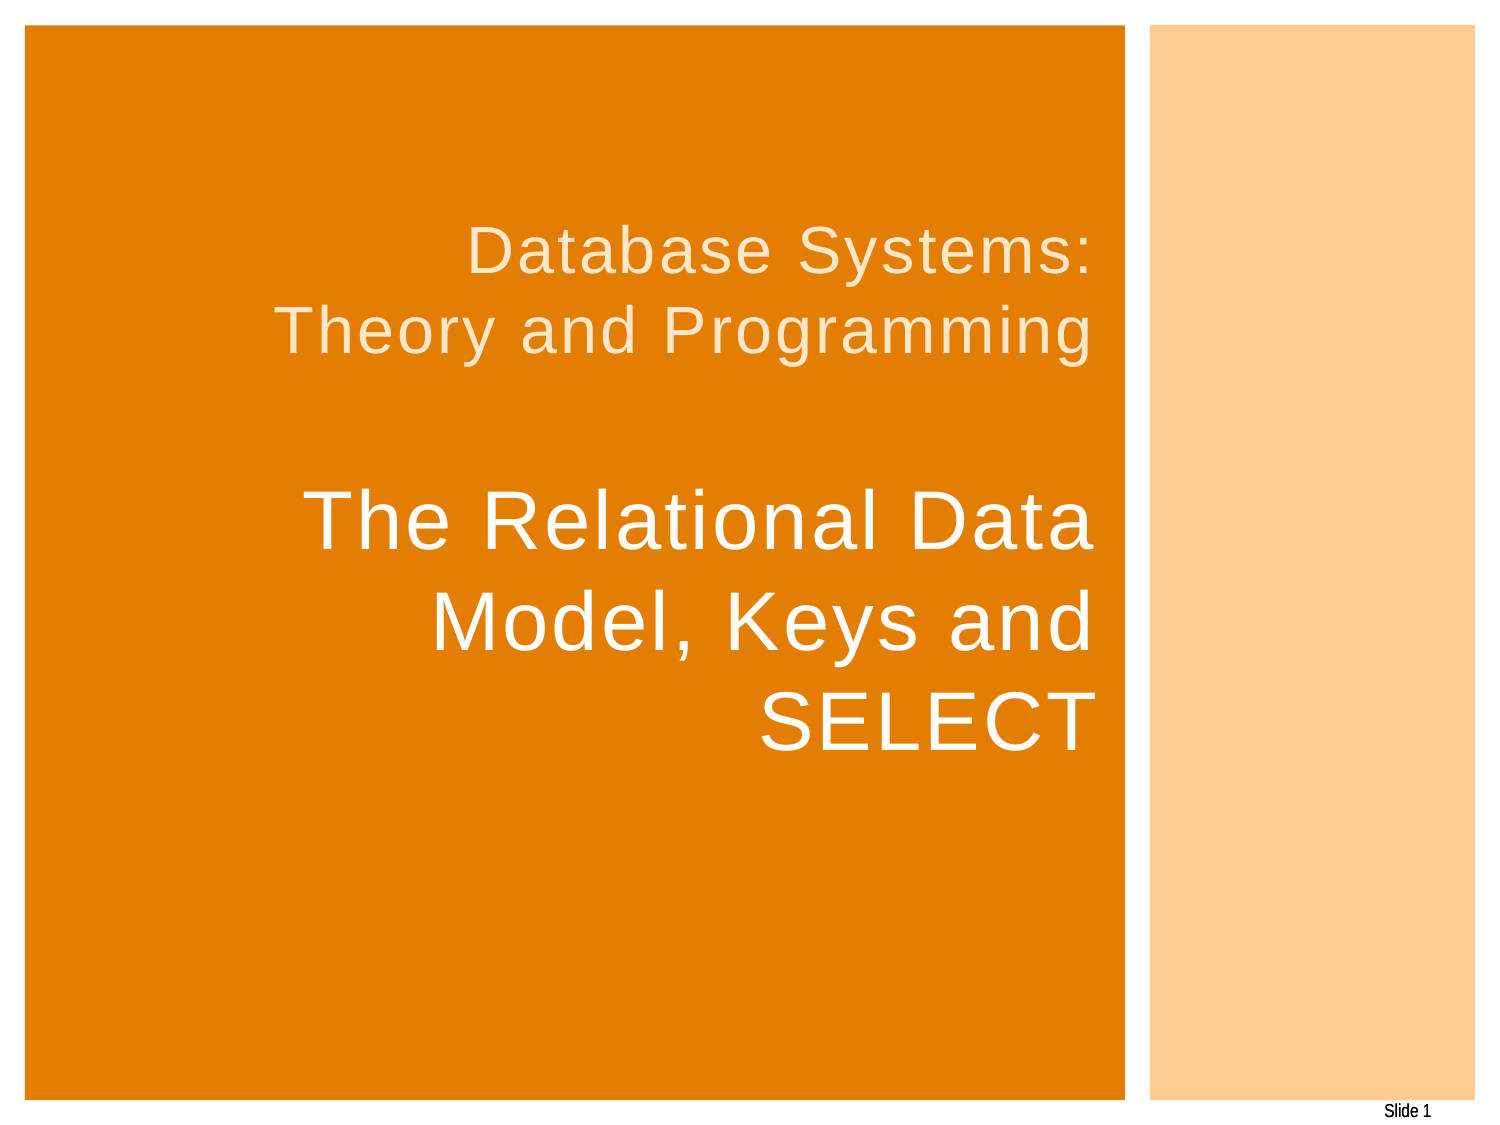

# Database Systems: Theory and Programming The Relational Data Model, Keys and SELECT